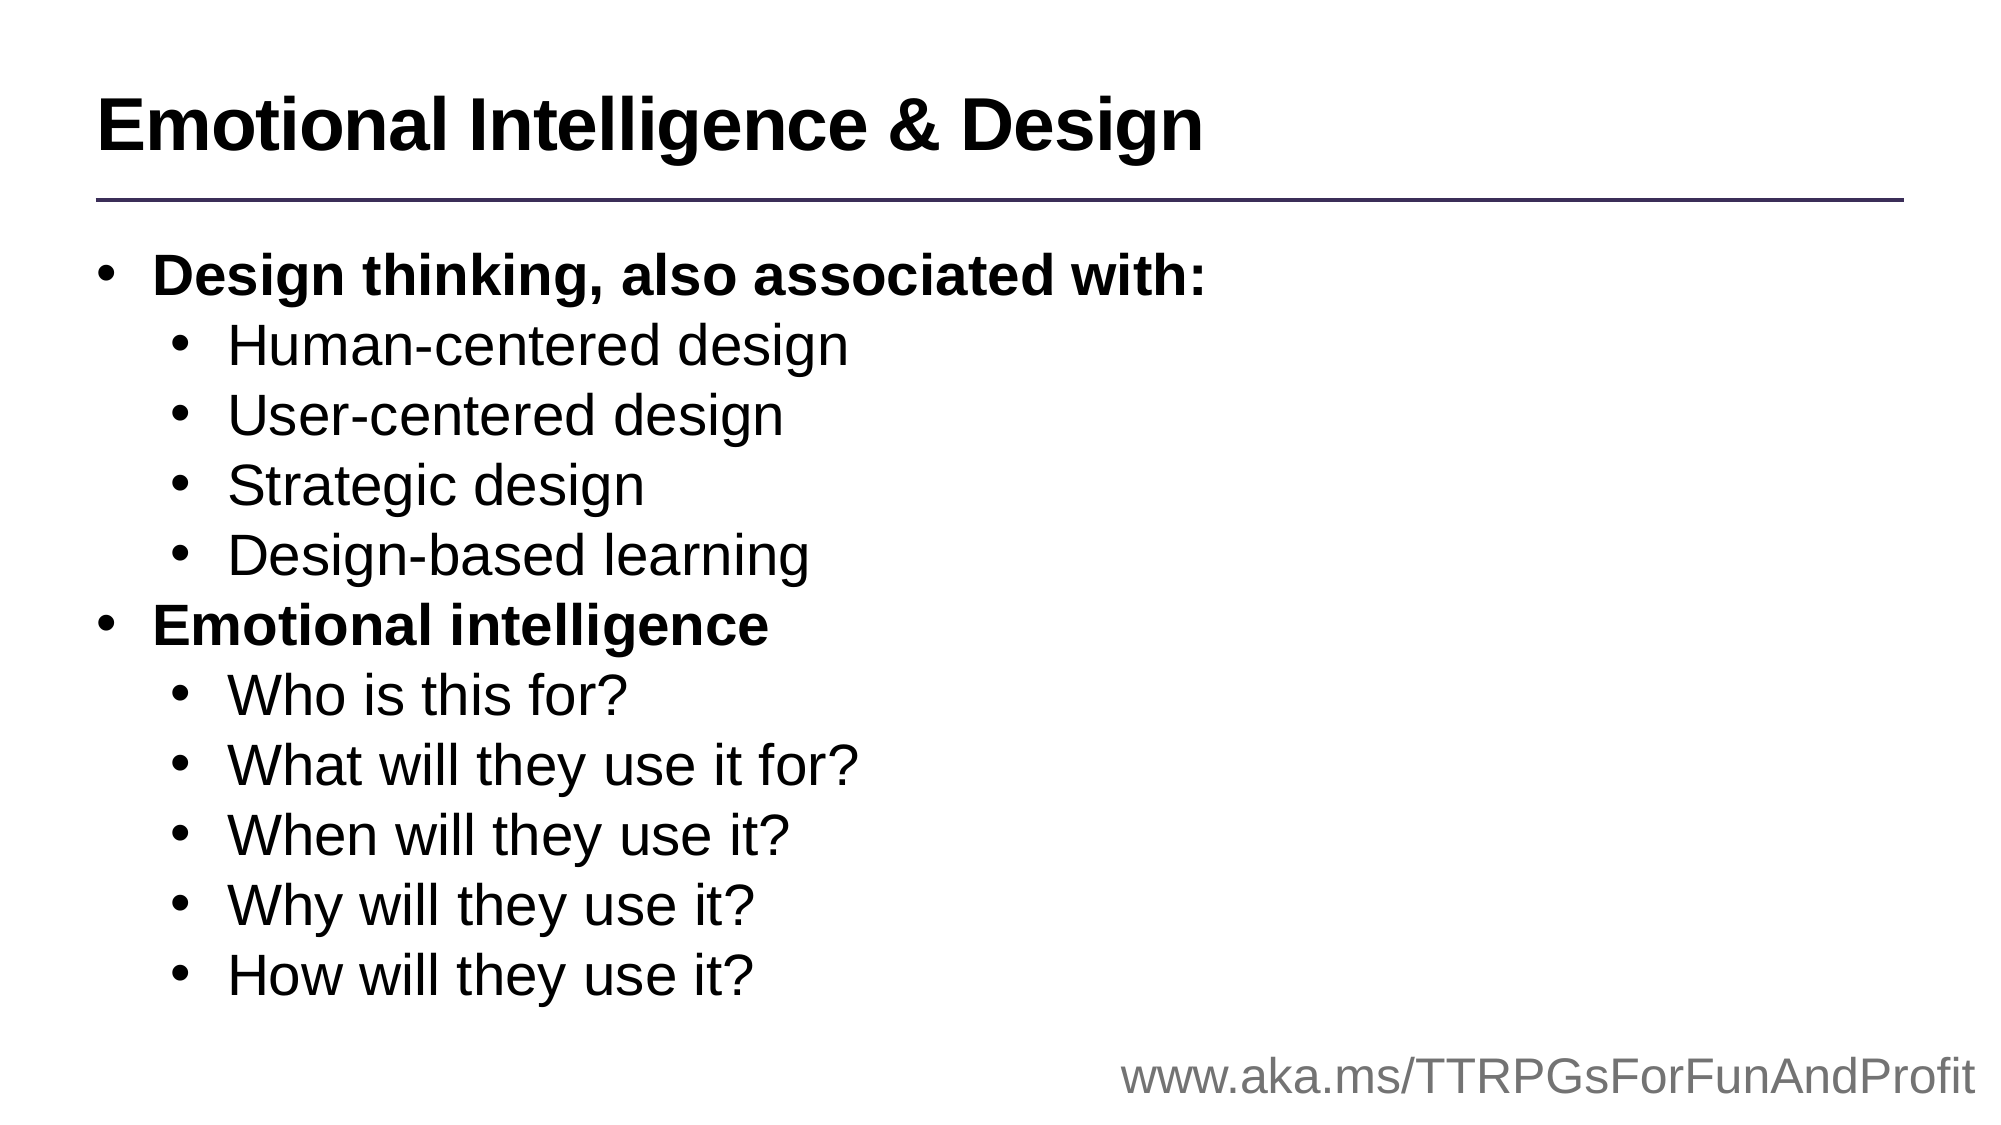

# Emotional Intelligence & Design
Design thinking, also associated with:
Human-centered design
User-centered design
Strategic design
Design-based learning
Emotional intelligence
Who is this for?
What will they use it for?
When will they use it?
Why will they use it?
How will they use it?

www.aka.ms/TTRPGsForFunAndProfit